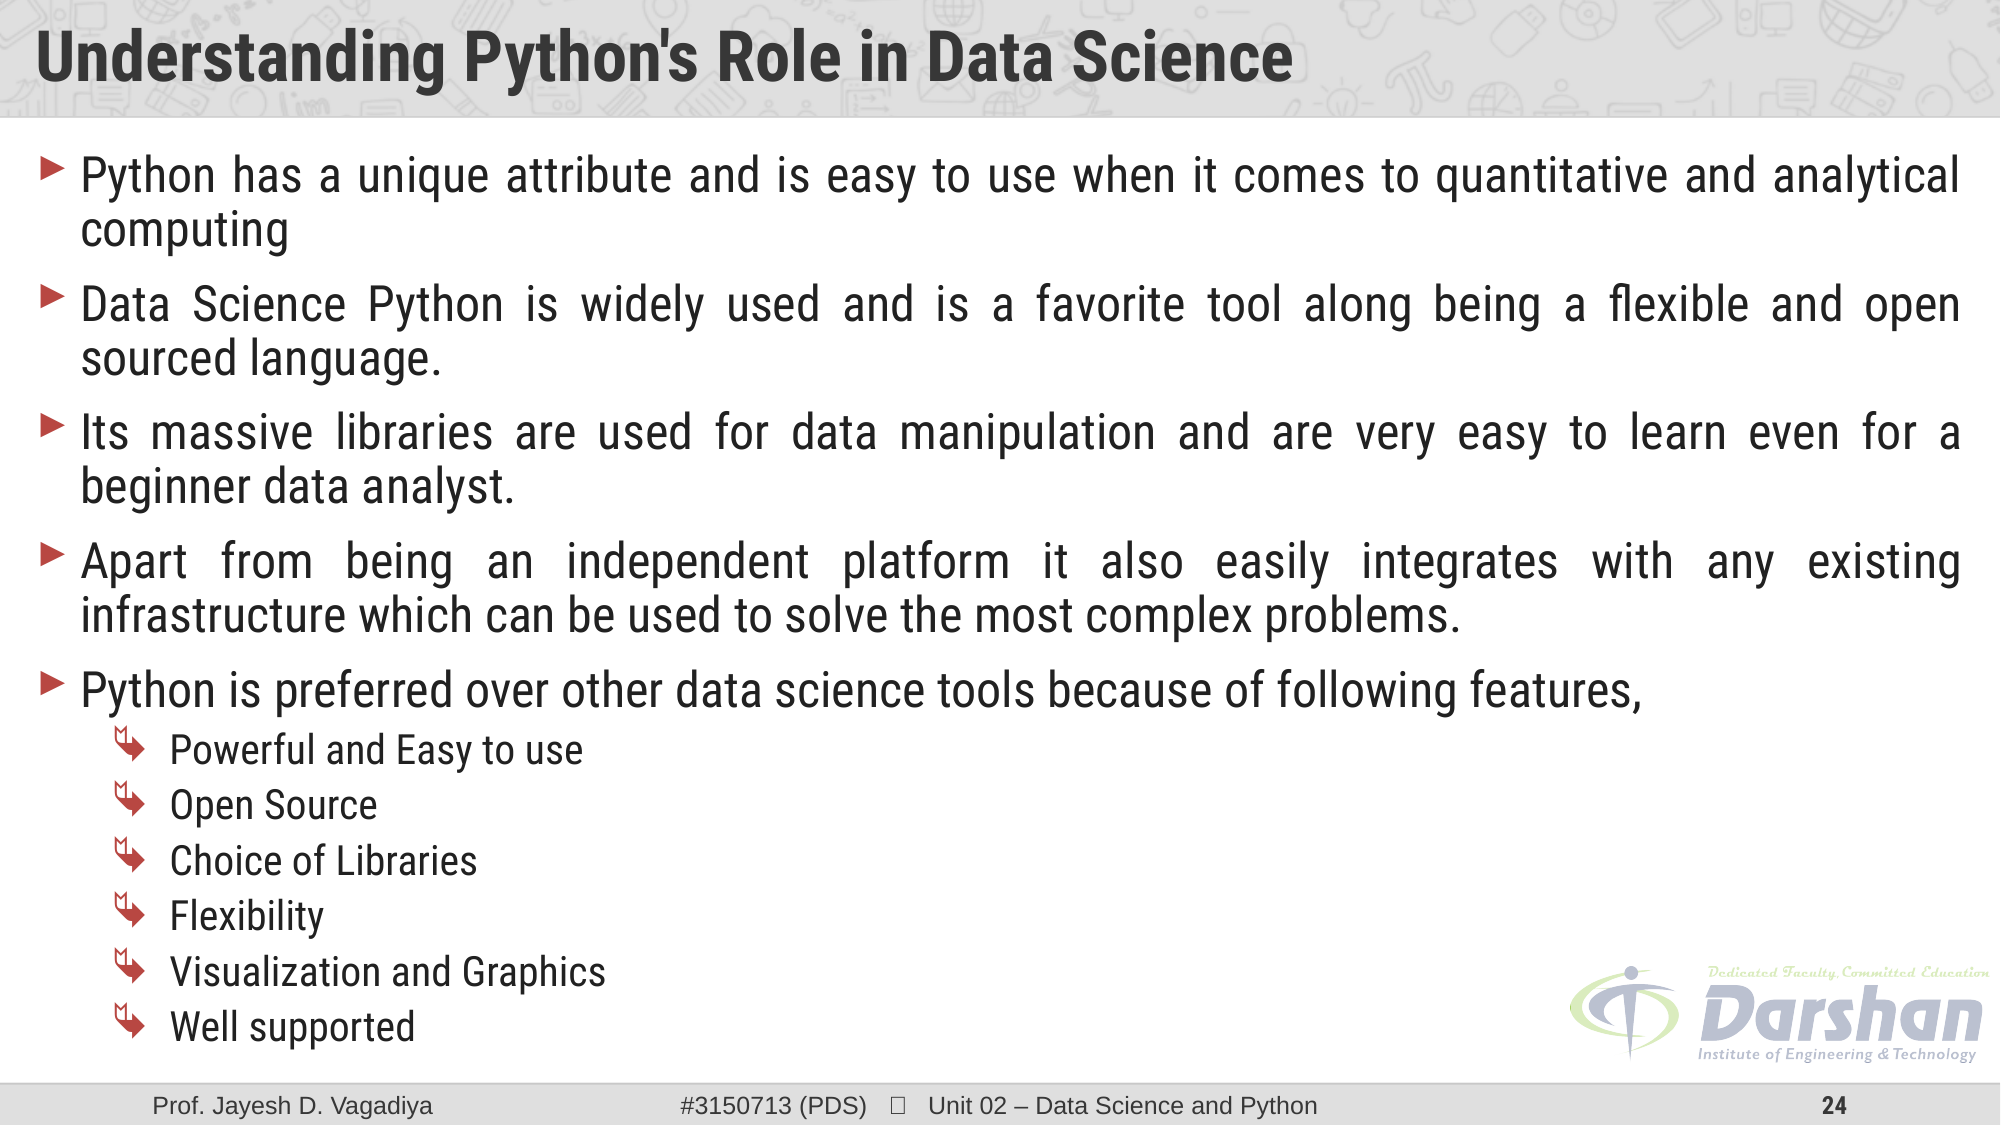

# Understanding Python's Role in Data Science
Python has a unique attribute and is easy to use when it comes to quantitative and analytical computing
Data Science Python is widely used and is a favorite tool along being a flexible and open sourced language.
Its massive libraries are used for data manipulation and are very easy to learn even for a beginner data analyst.
Apart from being an independent platform it also easily integrates with any existing infrastructure which can be used to solve the most complex problems.
Python is preferred over other data science tools because of following features,
Powerful and Easy to use
Open Source
Choice of Libraries
Flexibility
Visualization and Graphics
Well supported